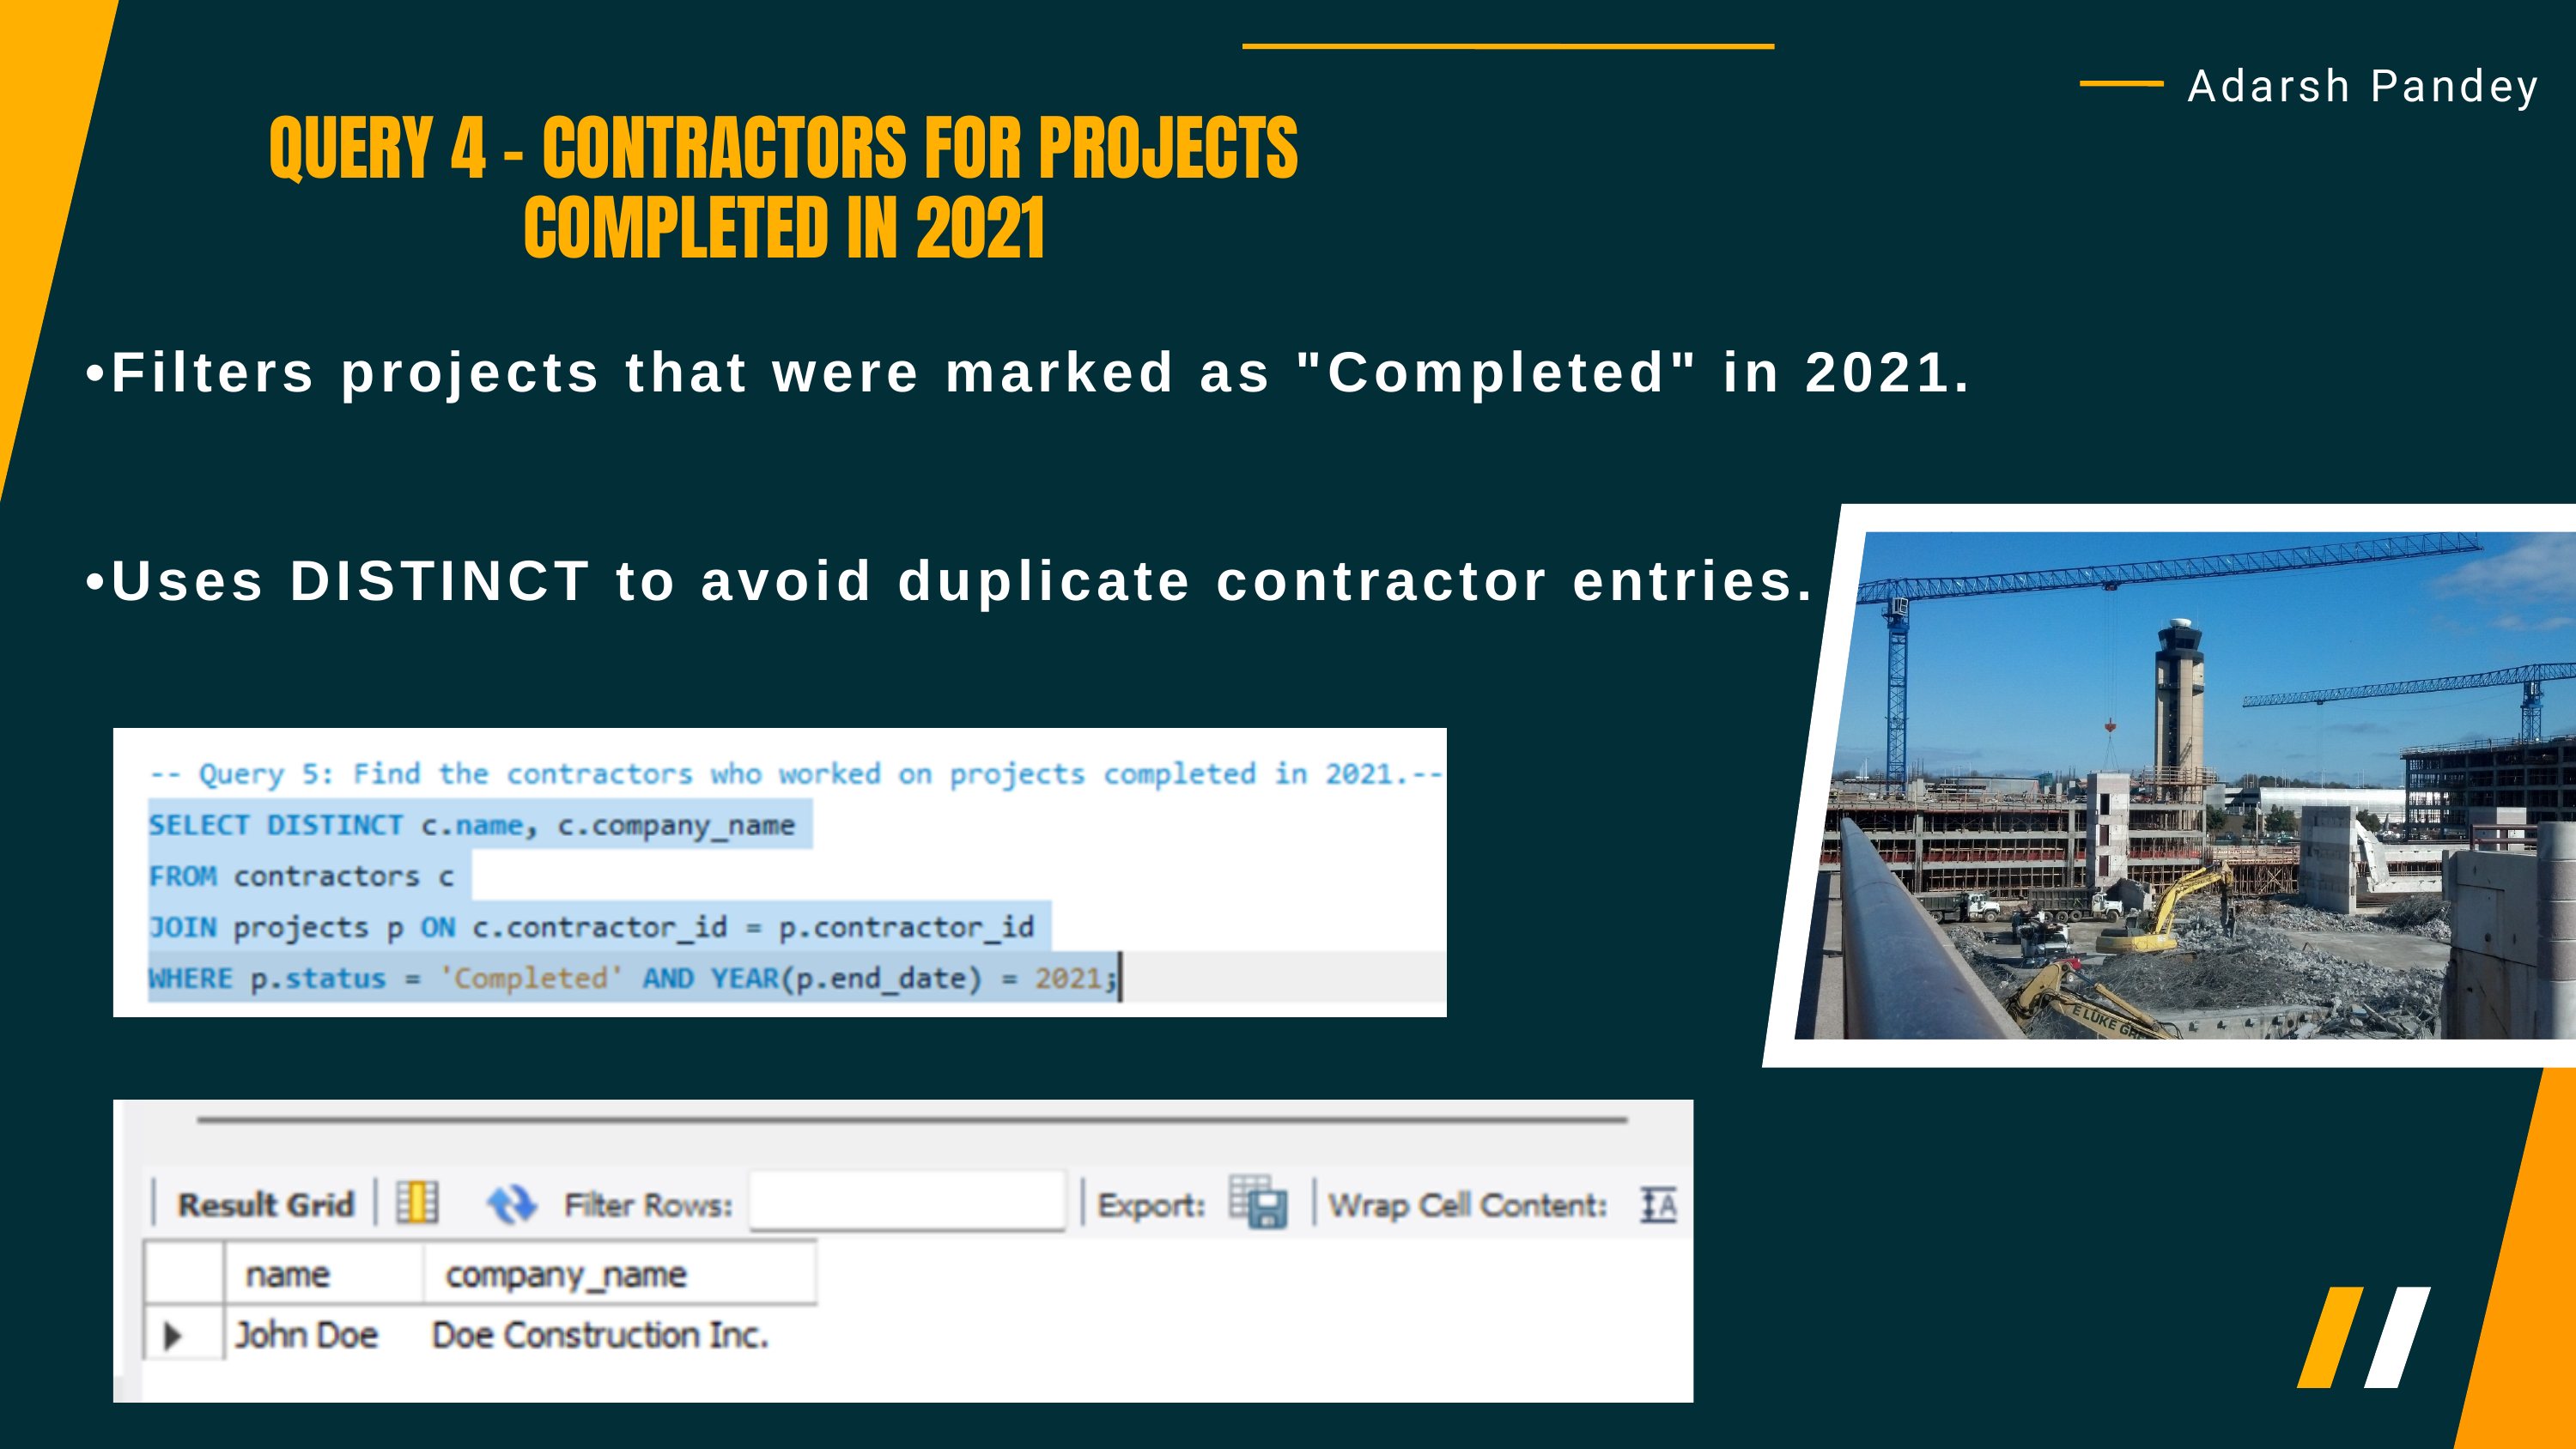

Adarsh Pandey

QUERY 4 – CONTRACTORS FOR PROJECTS COMPLETED IN 2021
•Filters projects that were marked as "Completed" in 2021.

•Uses DISTINCT to avoid duplicate contractor entries.